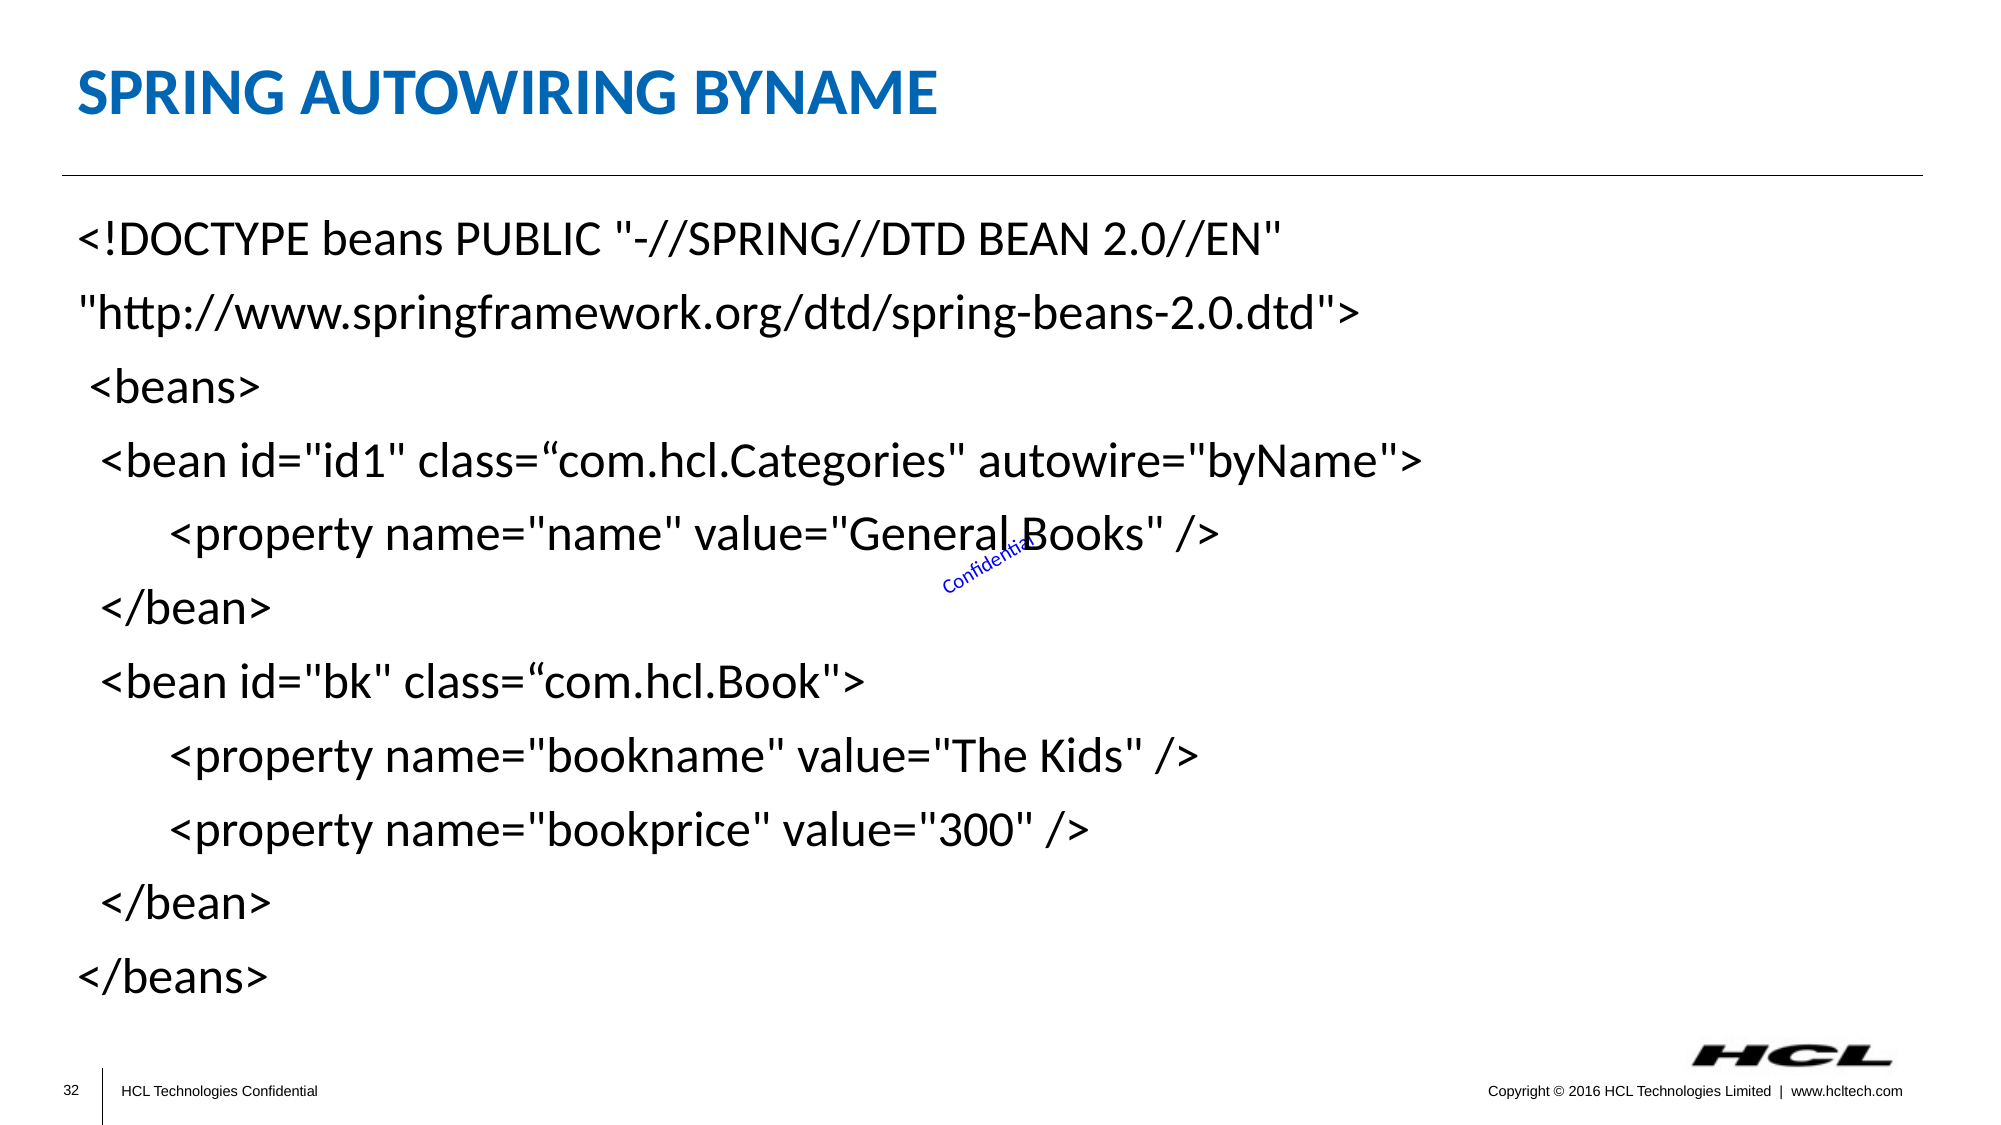

# Spring Autowiring byName
<!DOCTYPE beans PUBLIC "-//SPRING//DTD BEAN 2.0//EN"
"http://www.springframework.org/dtd/spring-beans-2.0.dtd">
 <beans>
  <bean id="id1" class=“com.hcl.Categories" autowire="byName">
        <property name="name" value="General Books" />
  </bean>
  <bean id="bk" class=“com.hcl.Book">
        <property name="bookname" value="The Kids" />
        <property name="bookprice" value="300" />
  </bean>
</beans>